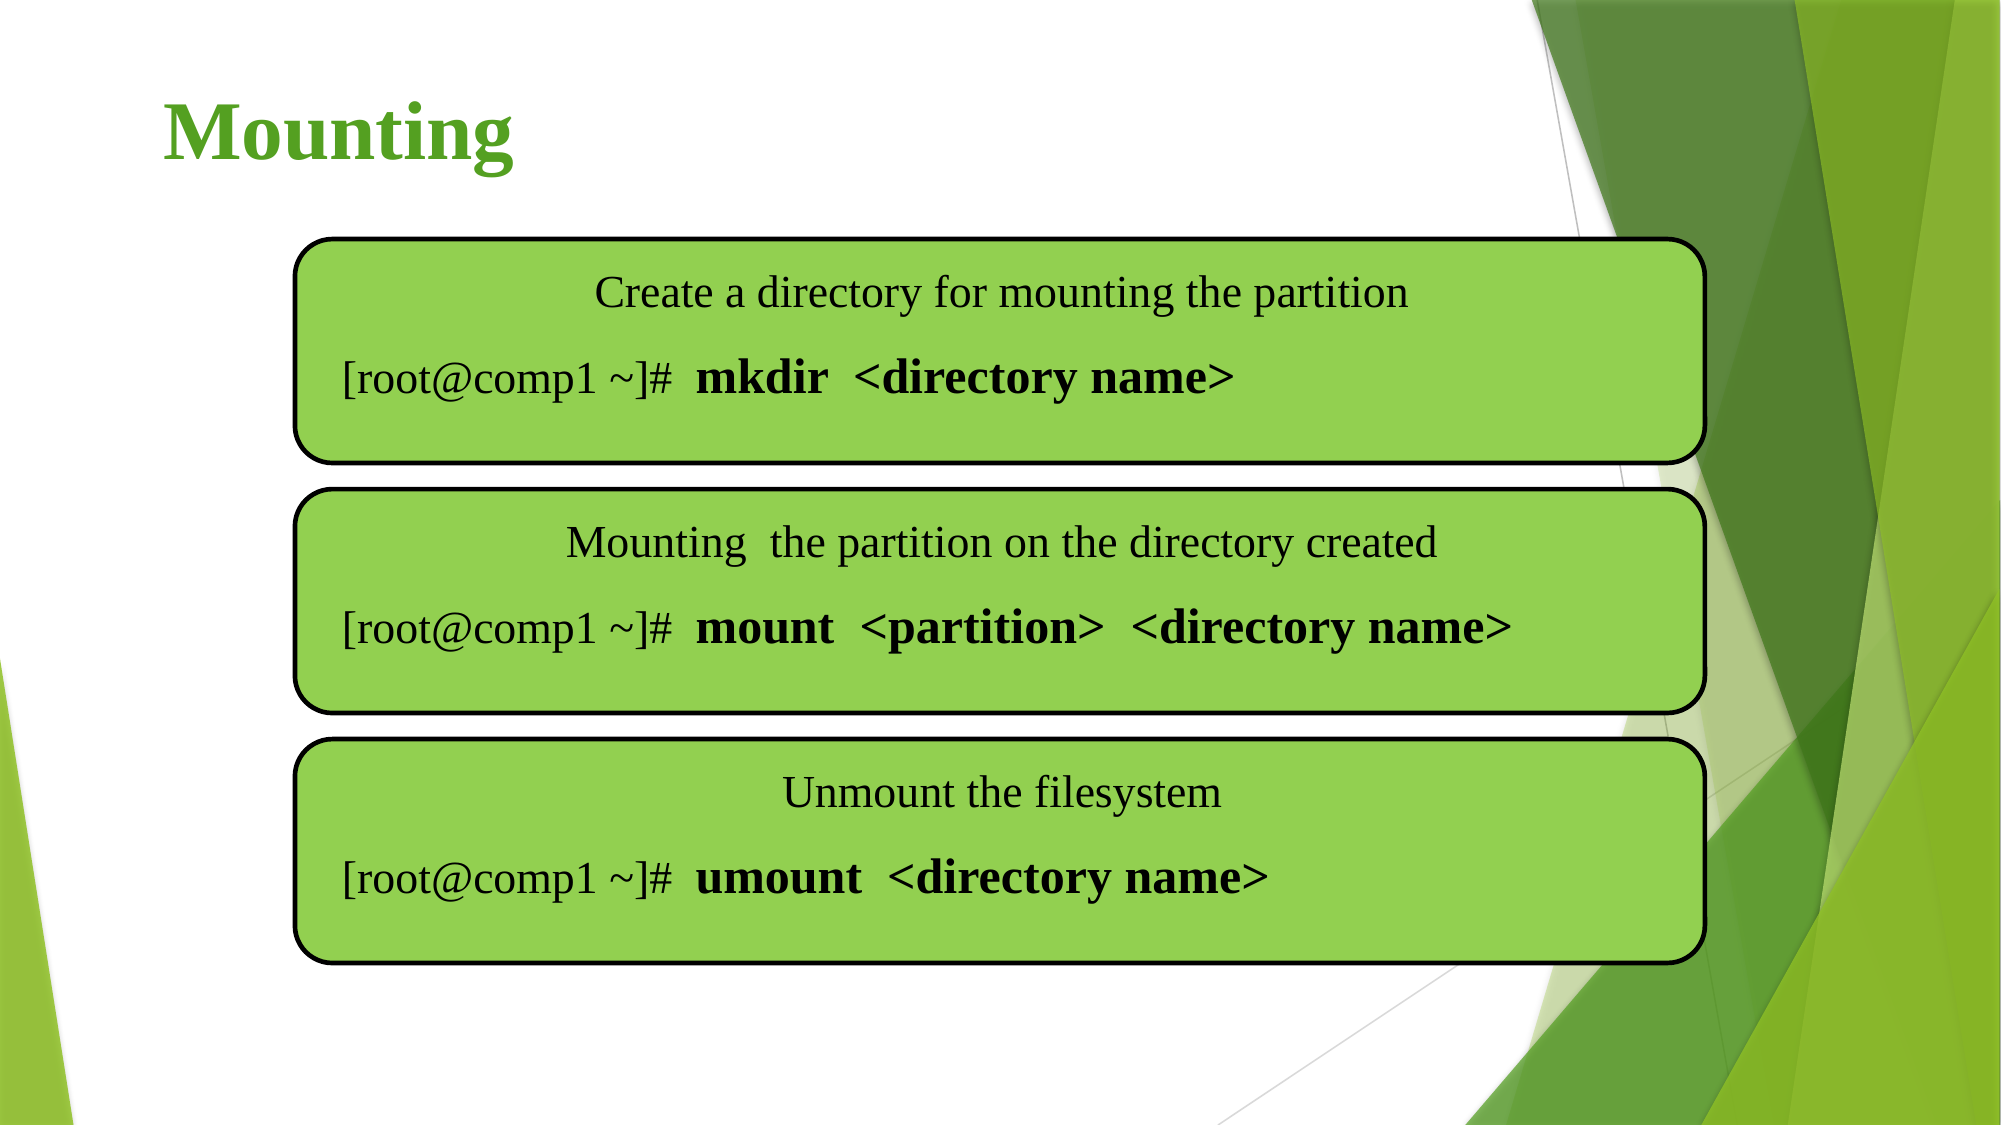

# Mounting

Create a directory for mounting the partition
[root@comp1 ~]#  mkdir  <directory name>

Mounting  the partition on the directory created
[root@comp1 ~]#  mount  <partition>  <directory name>

Unmount the filesystem
[root@comp1 ~]#  umount  <directory name>